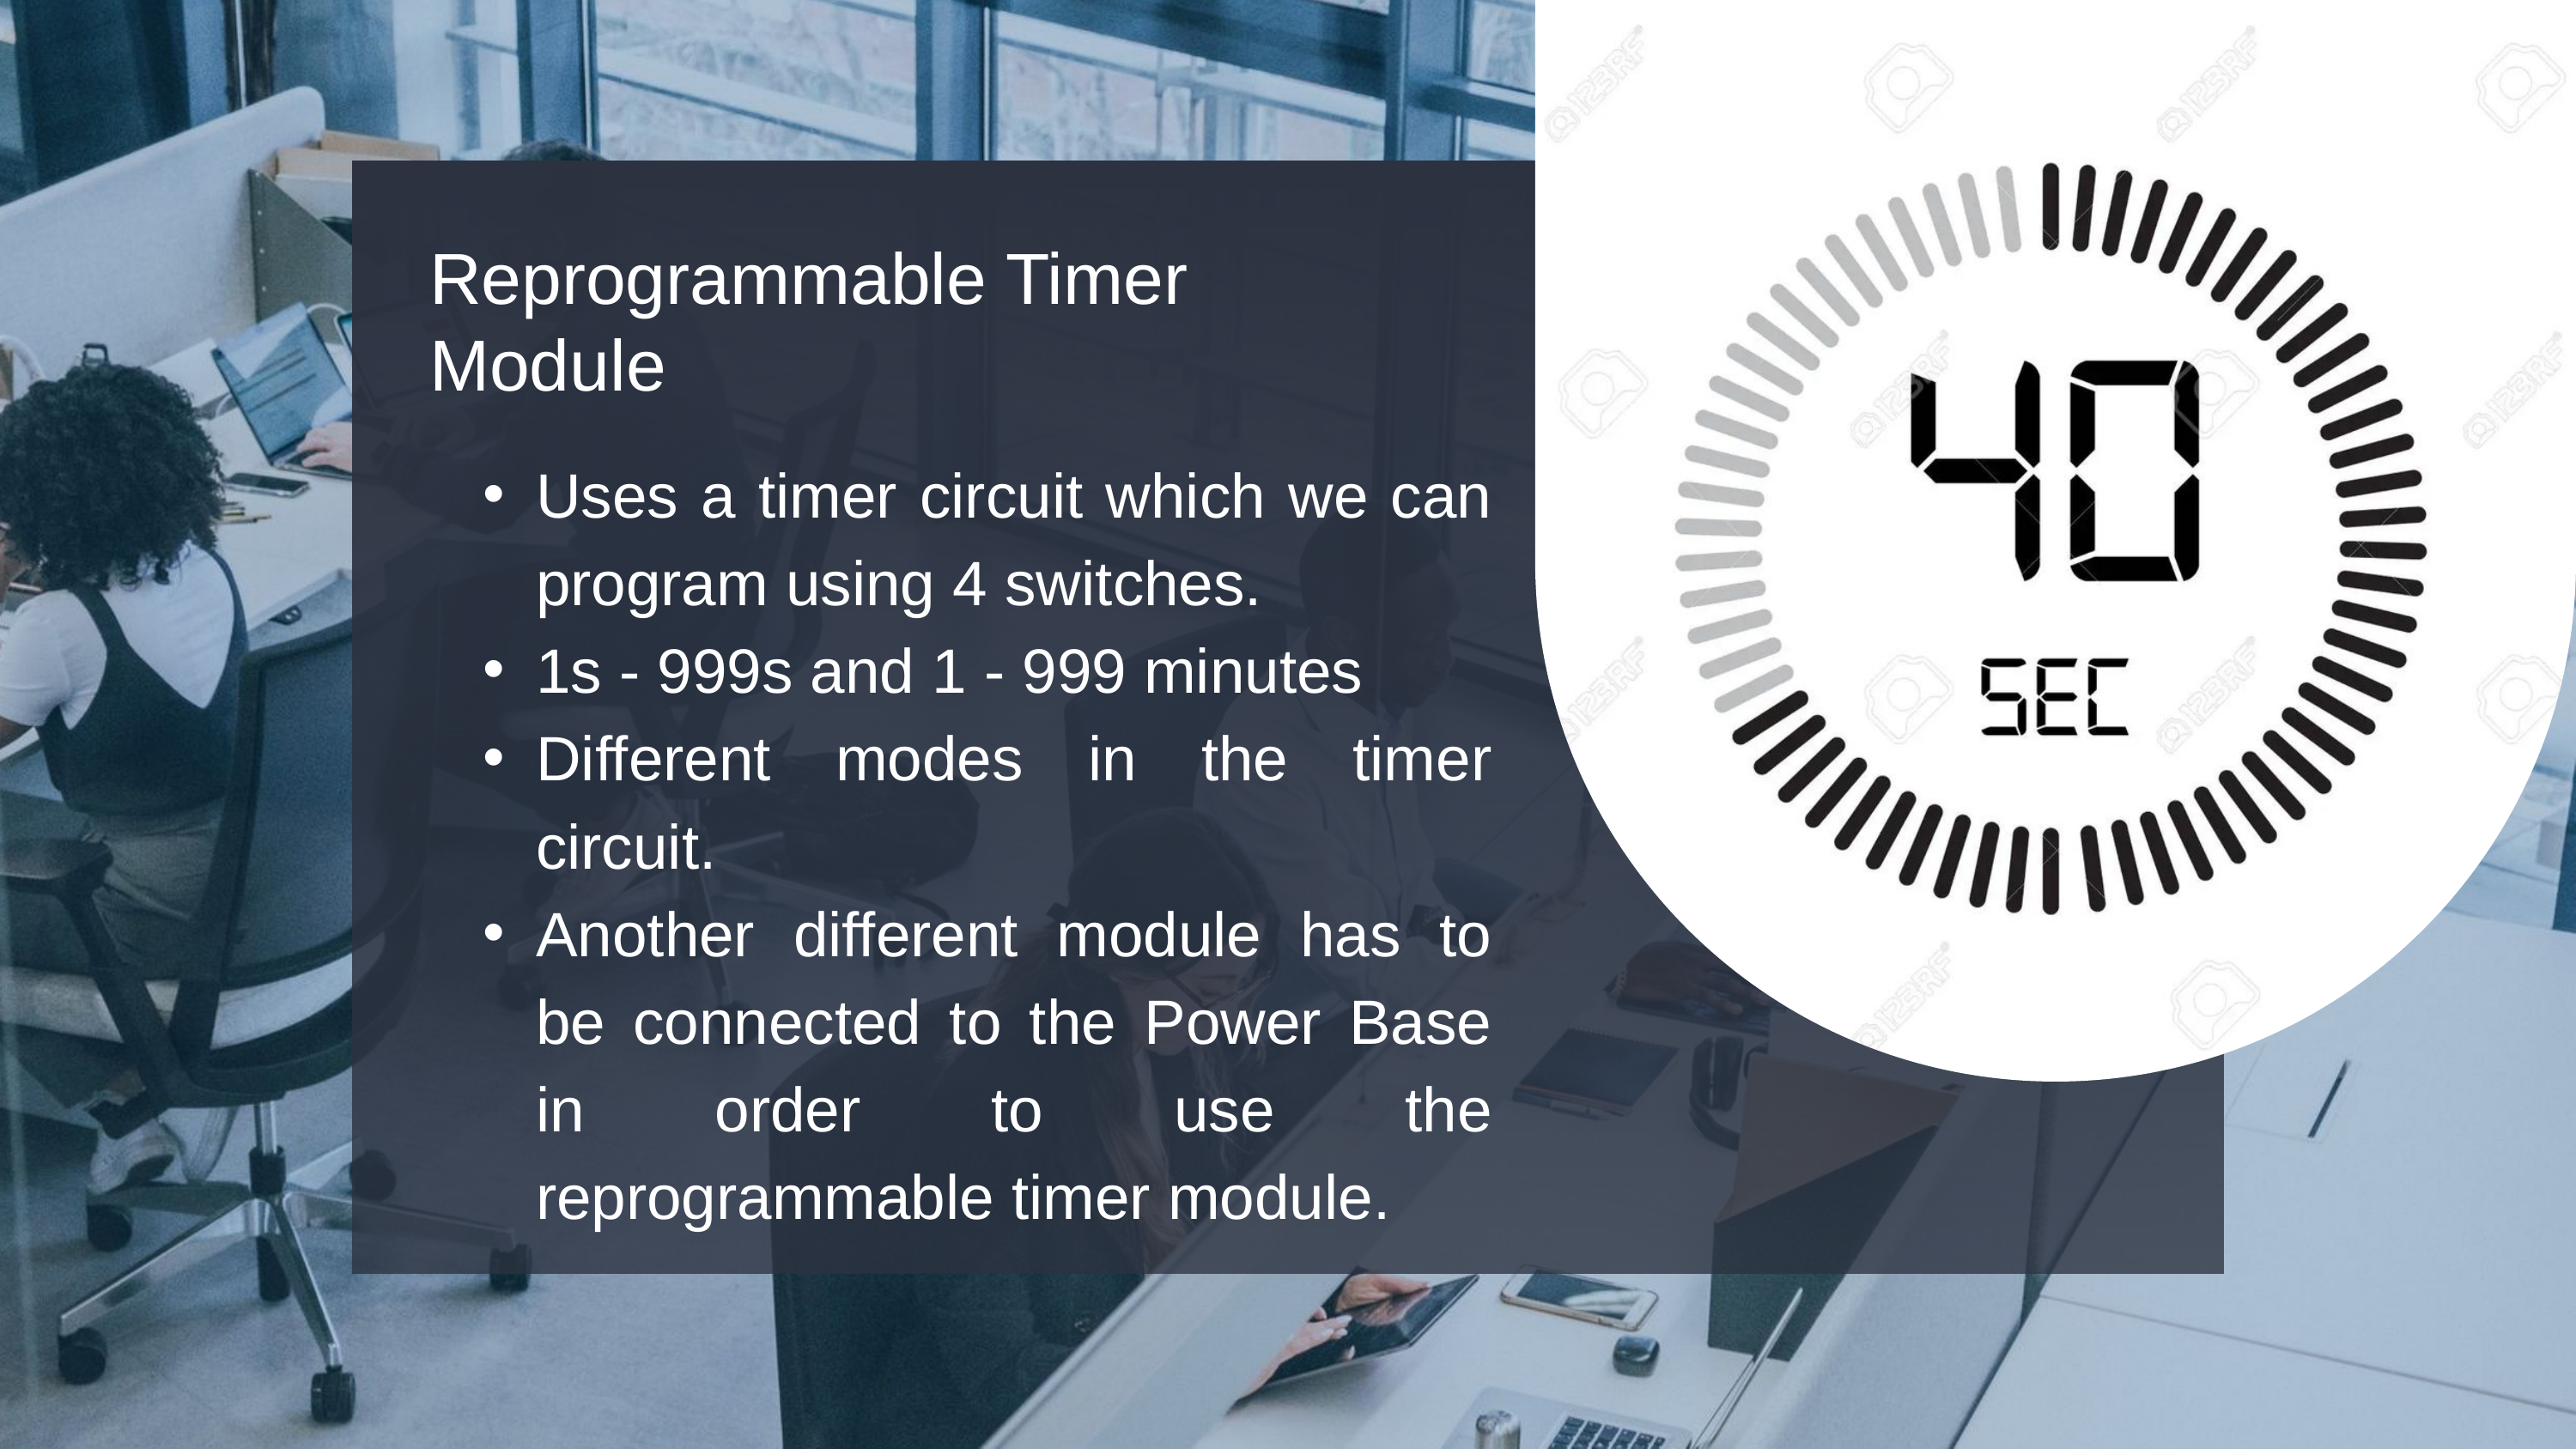

Reprogrammable Timer Module
Uses a timer circuit which we can program using 4 switches.
1s - 999s and 1 - 999 minutes
Different modes in the timer circuit.
Another different module has to be connected to the Power Base in order to use the reprogrammable timer module.